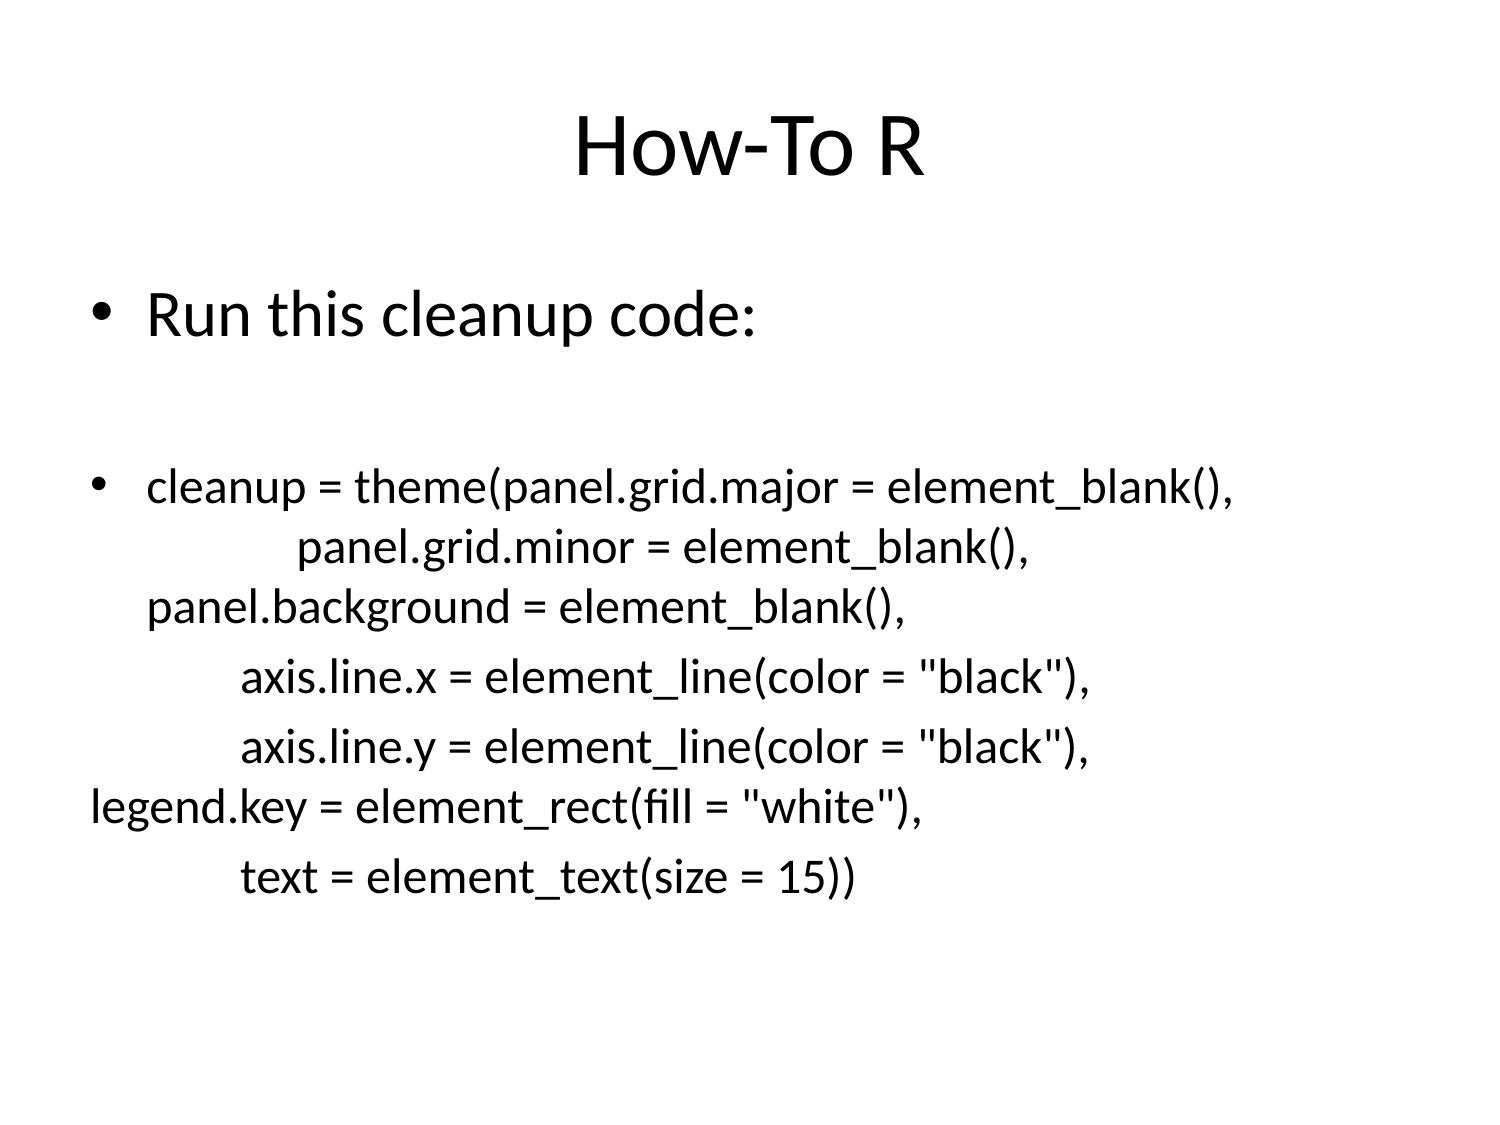

# How-To R
Run this cleanup code:

cleanup = theme(panel.grid.major = element_blank(),                 	panel.grid.minor = element_blank(),                 	panel.background = element_blank(),
	axis.line.x = element_line(color = "black"),
	axis.line.y = element_line(color = "black"),                	legend.key = element_rect(fill = "white"),
	text = element_text(size = 15))